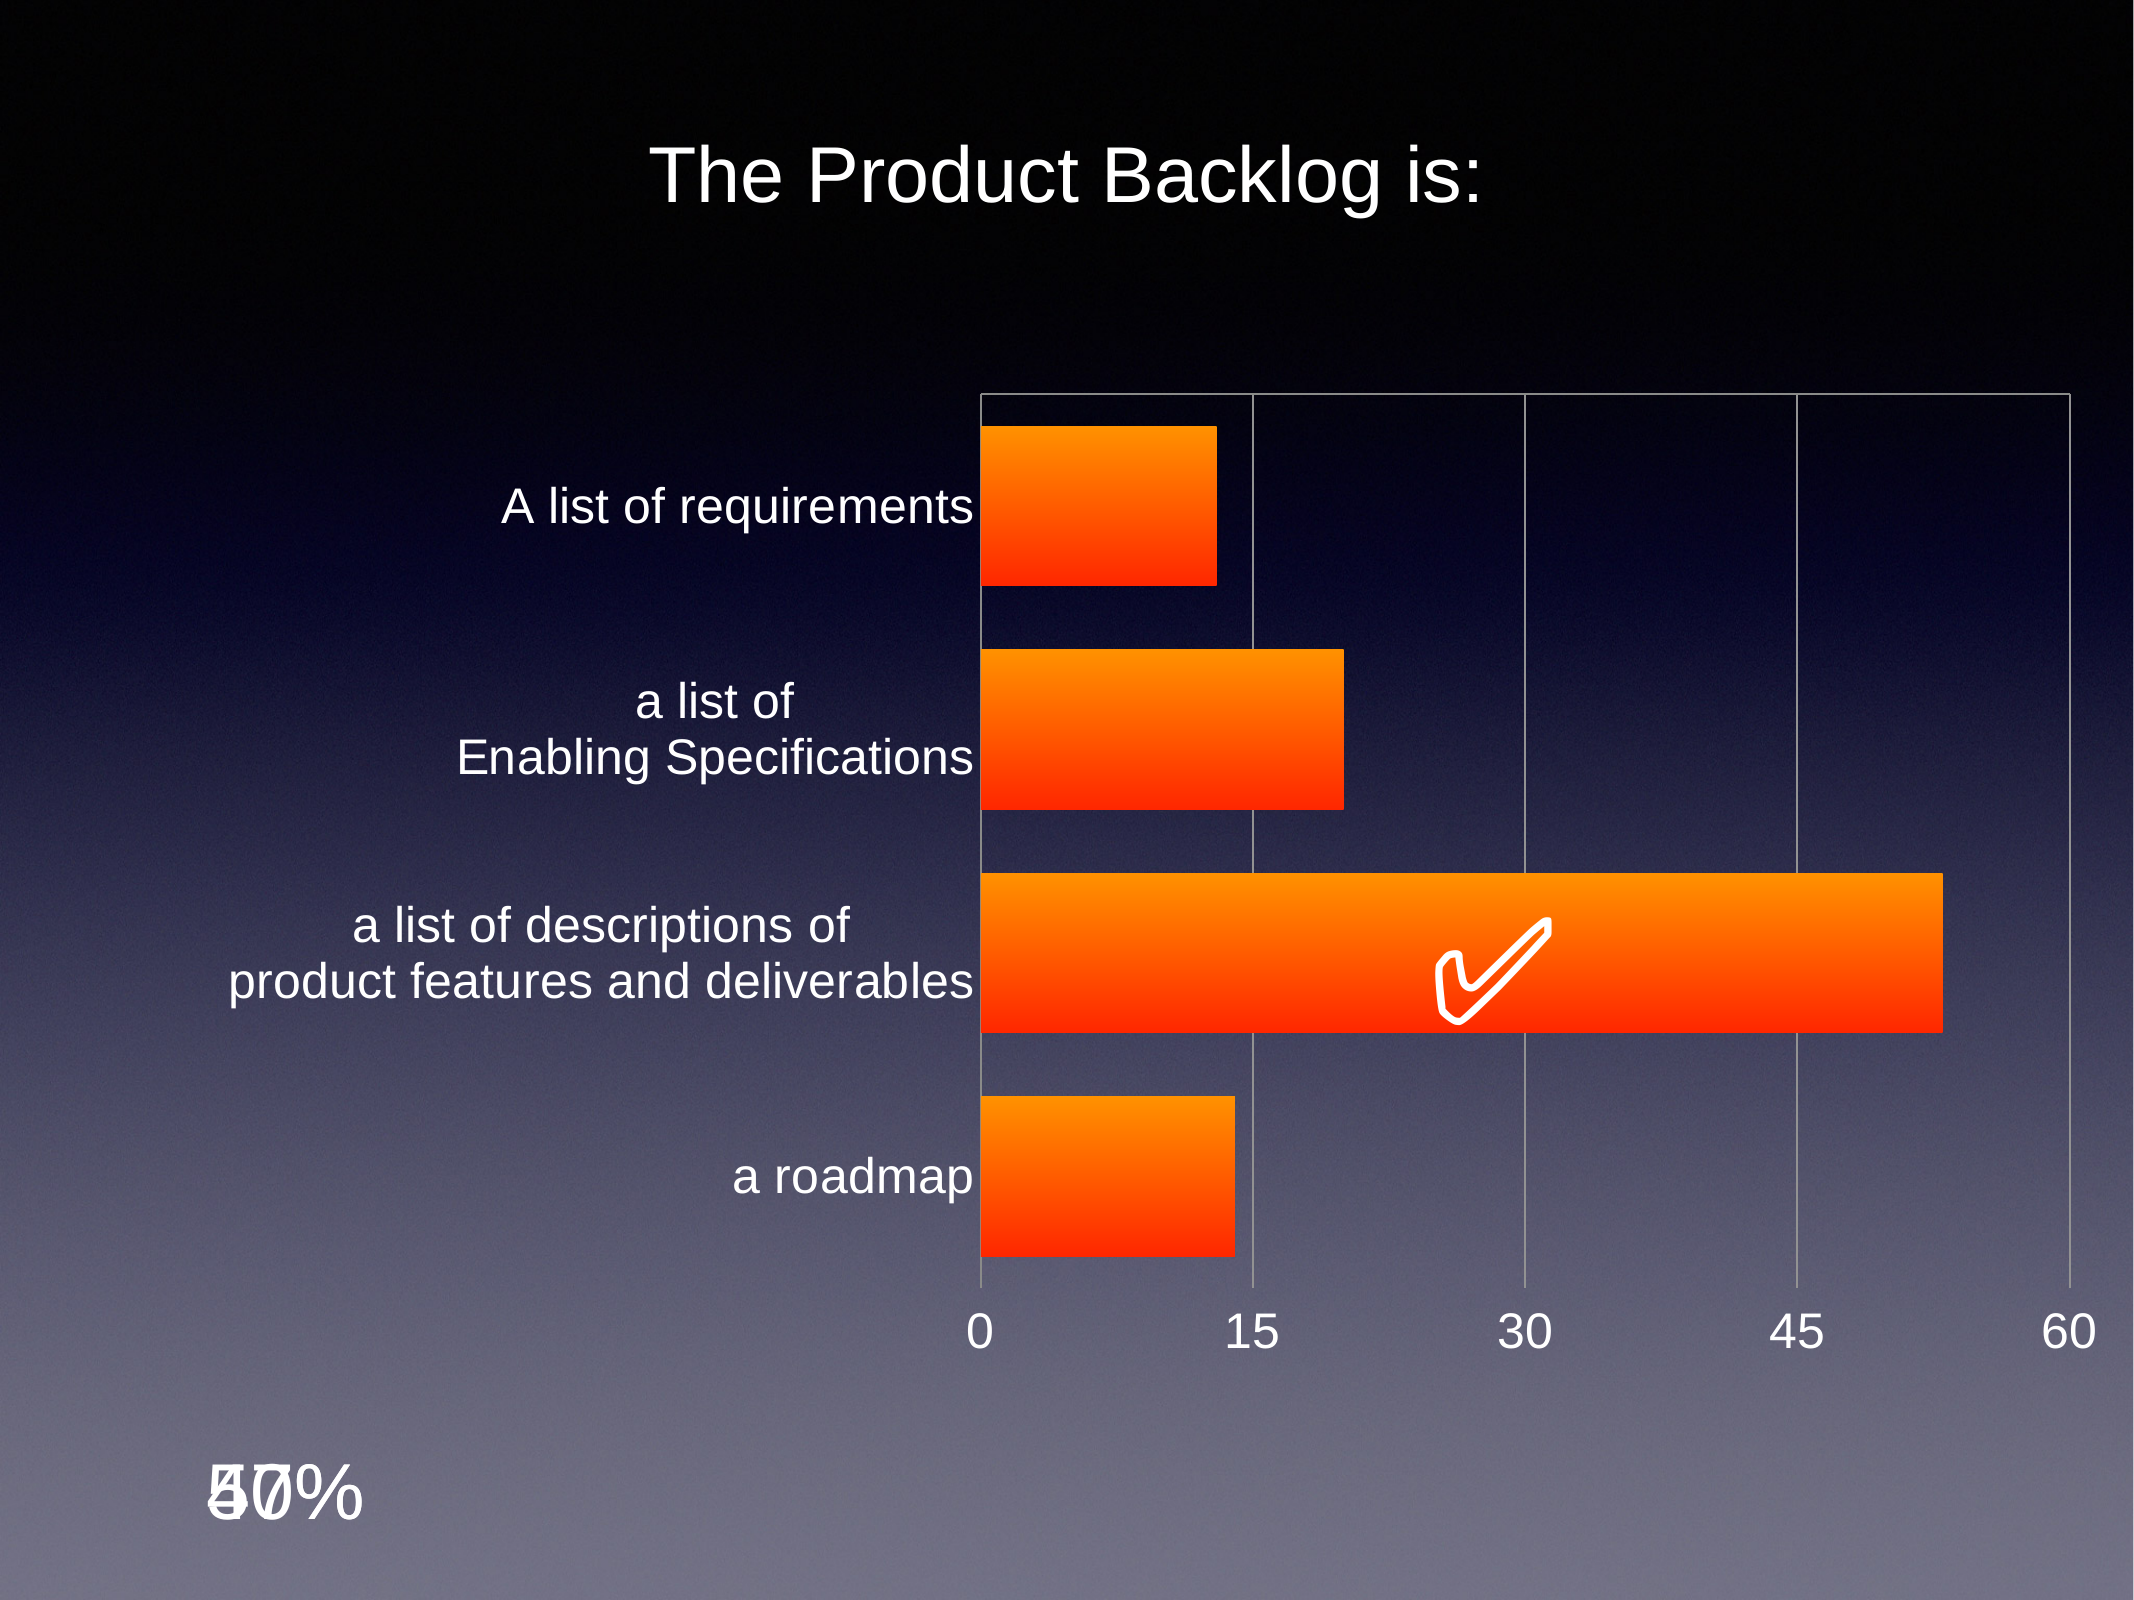

The Product Backlog is:

### Chart

| Category | Region 1 |
|---|---|
| A list of requirements | 13.0 |
| a list of
Enabling Specifications | 20.0 |
| a list of descriptions of
product features and deliverables | 53.0 |
| a roadmap | 14.0 |
✅
50%
47%